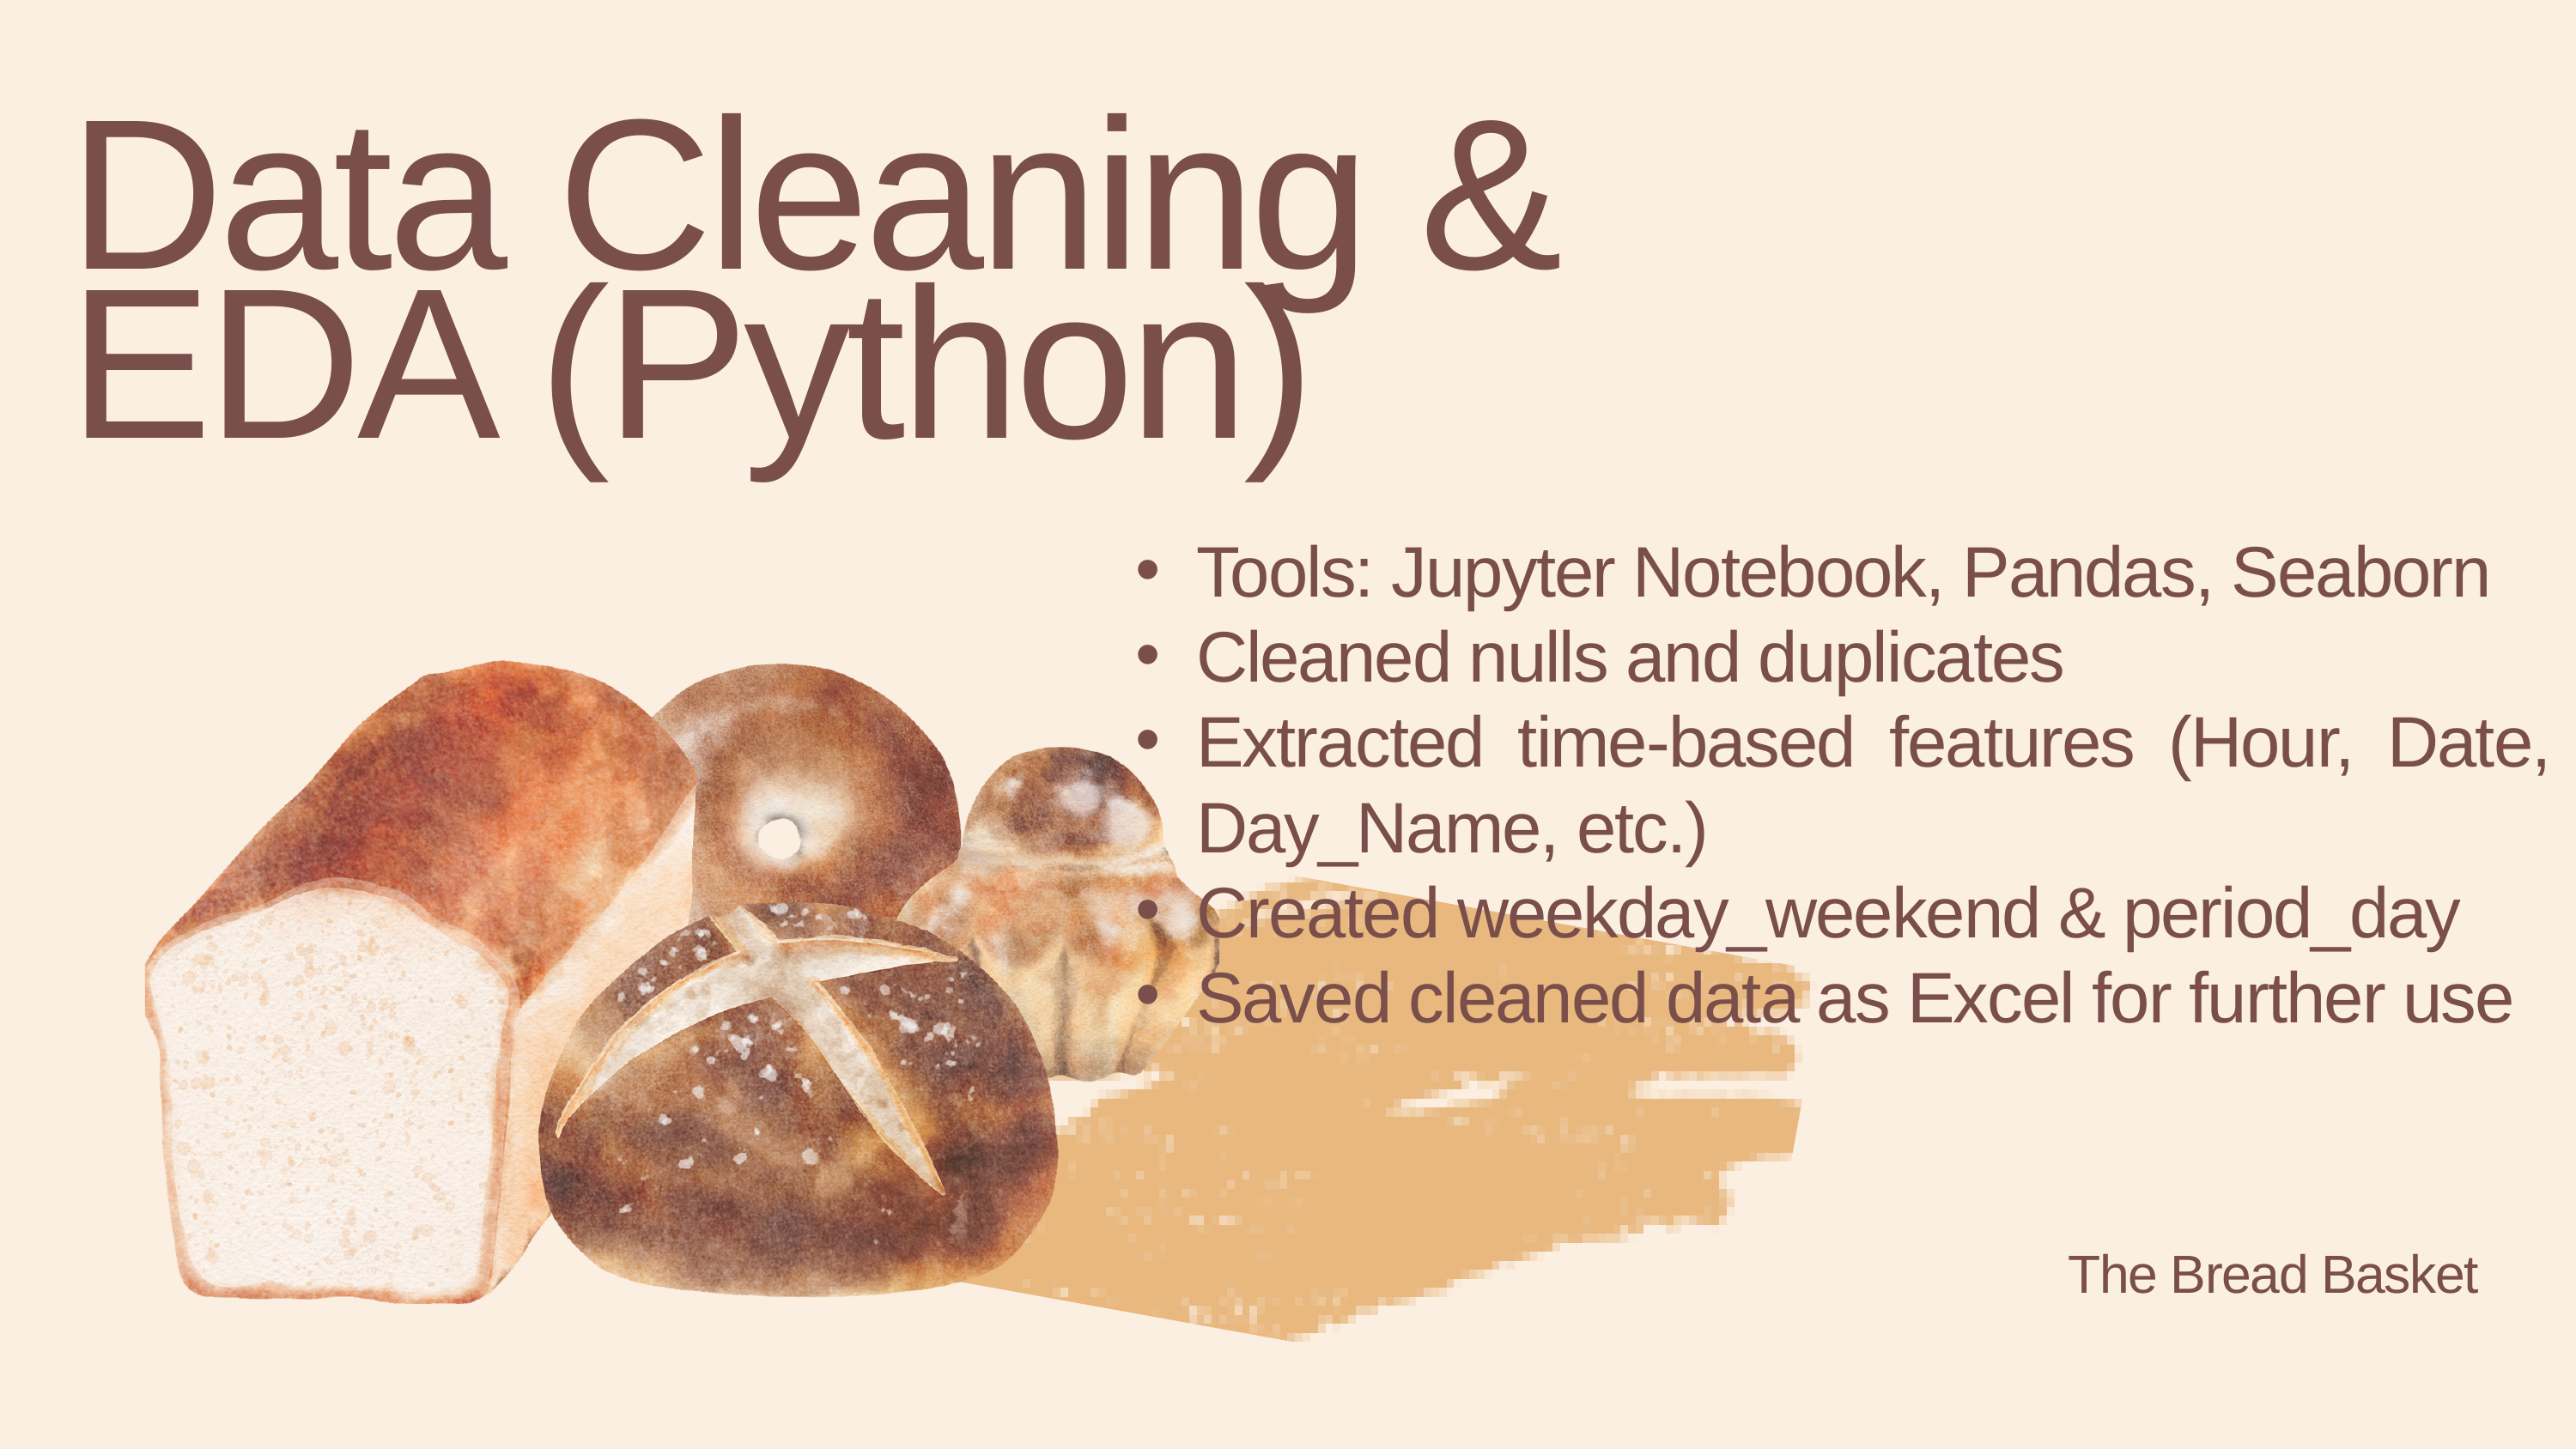

Data Cleaning & EDA (Python)
Tools: Jupyter Notebook, Pandas, Seaborn
Cleaned nulls and duplicates
Extracted time-based features (Hour, Date, Day_Name, etc.)
Created weekday_weekend & period_day
Saved cleaned data as Excel for further use

The Bread Basket